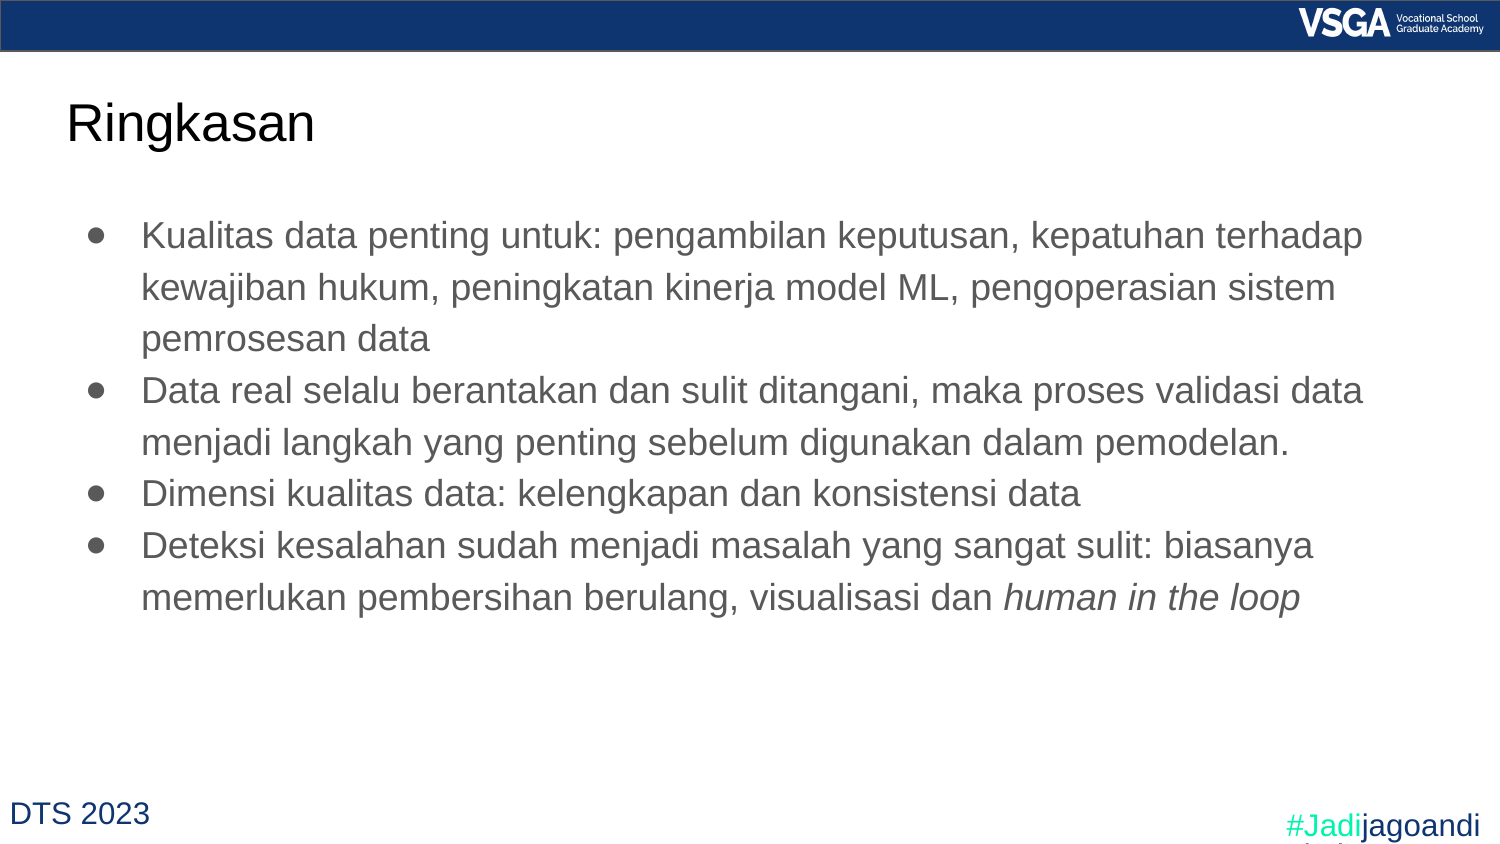

# Ringkasan
Kualitas data penting untuk: pengambilan keputusan, kepatuhan terhadap kewajiban hukum, peningkatan kinerja model ML, pengoperasian sistem pemrosesan data
Data real selalu berantakan dan sulit ditangani, maka proses validasi data menjadi langkah yang penting sebelum digunakan dalam pemodelan.
Dimensi kualitas data: kelengkapan dan konsistensi data
Deteksi kesalahan sudah menjadi masalah yang sangat sulit: biasanya memerlukan pembersihan berulang, visualisasi dan human in the loop